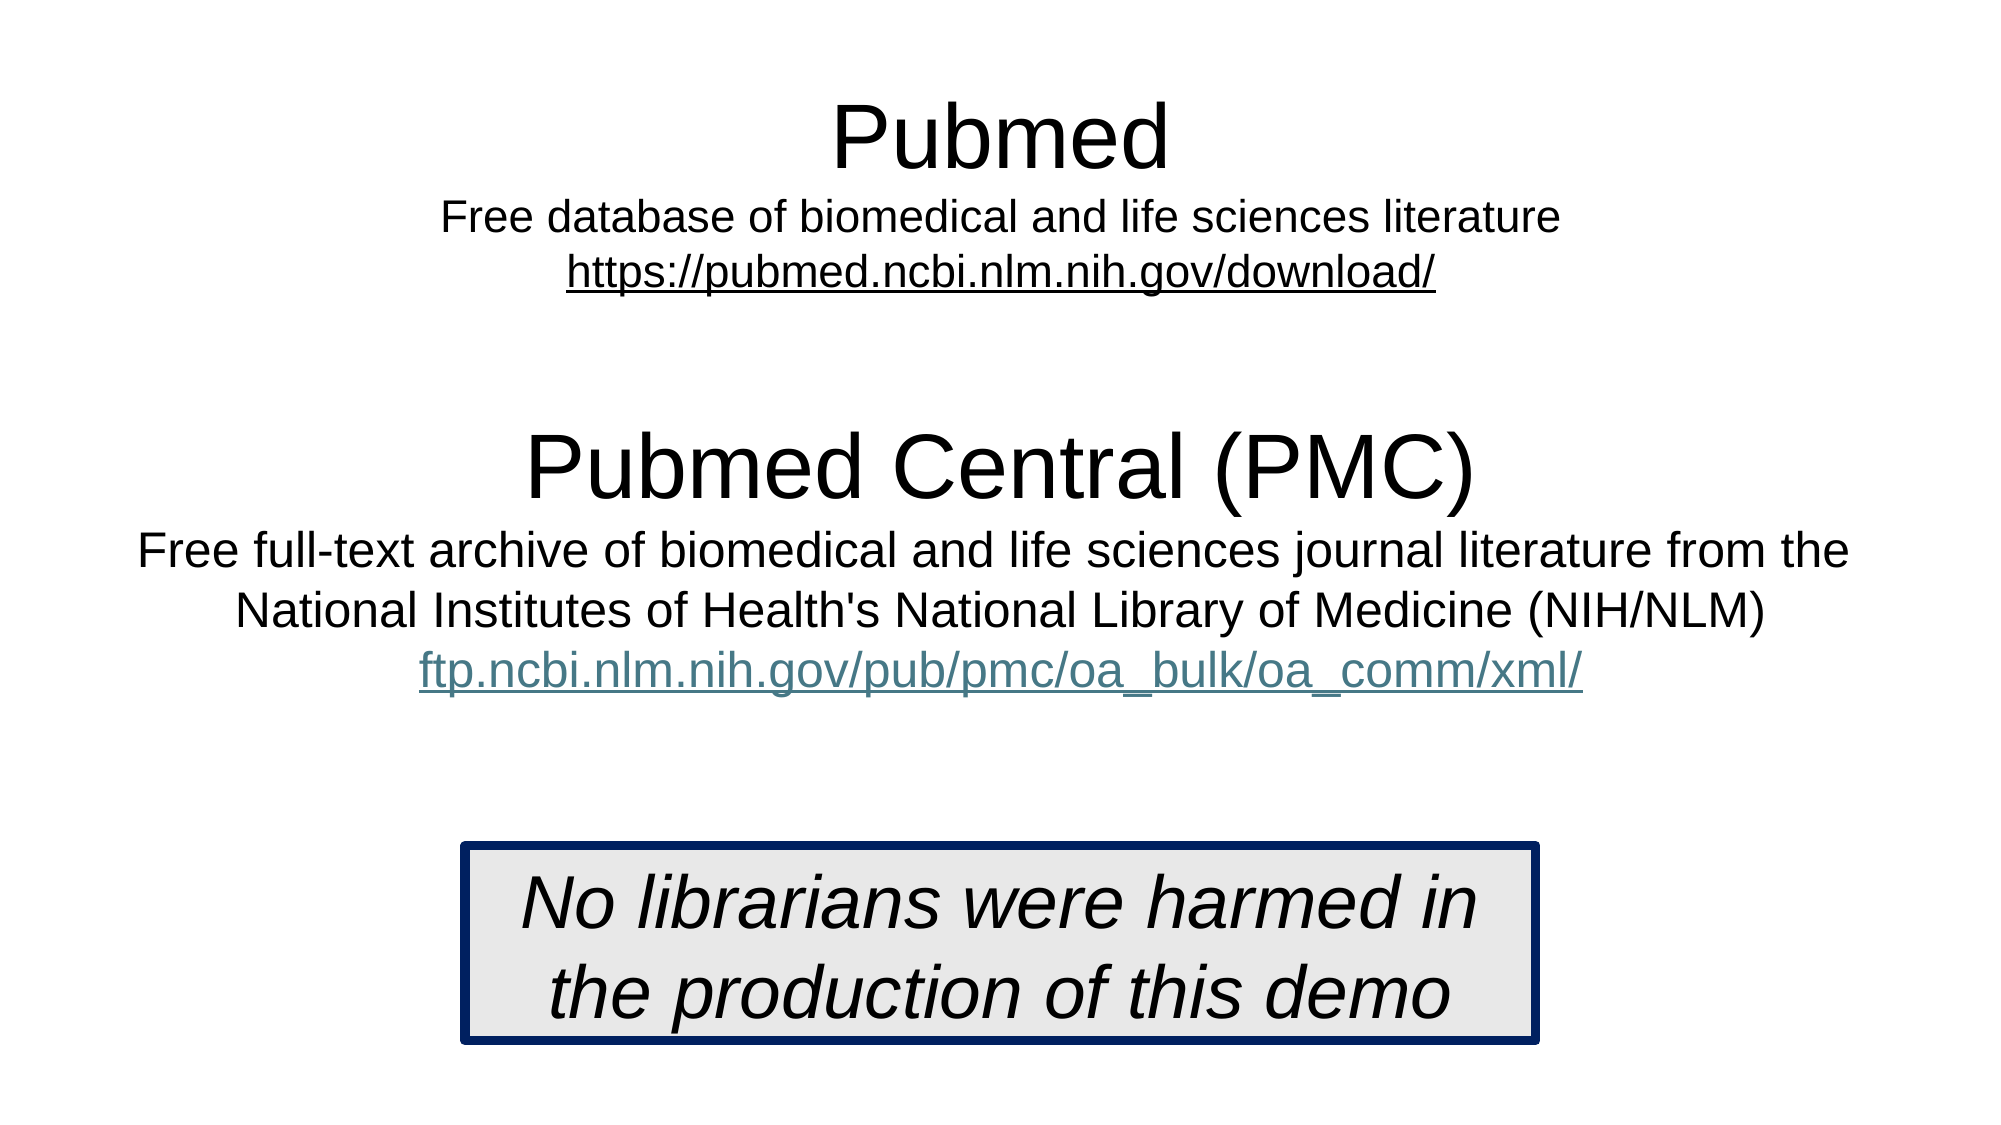

# Pubmed Free database of biomedical and life sciences literature https://pubmed.ncbi.nlm.nih.gov/download/ Pubmed Central (PMC) Free full-text archive of biomedical and life sciences journal literature from the  National Institutes of Health's National Library of Medicine (NIH/NLM) ftp.ncbi.nlm.nih.gov/pub/pmc/oa_bulk/oa_comm/xml/

No librarians were harmed in the production of this demo